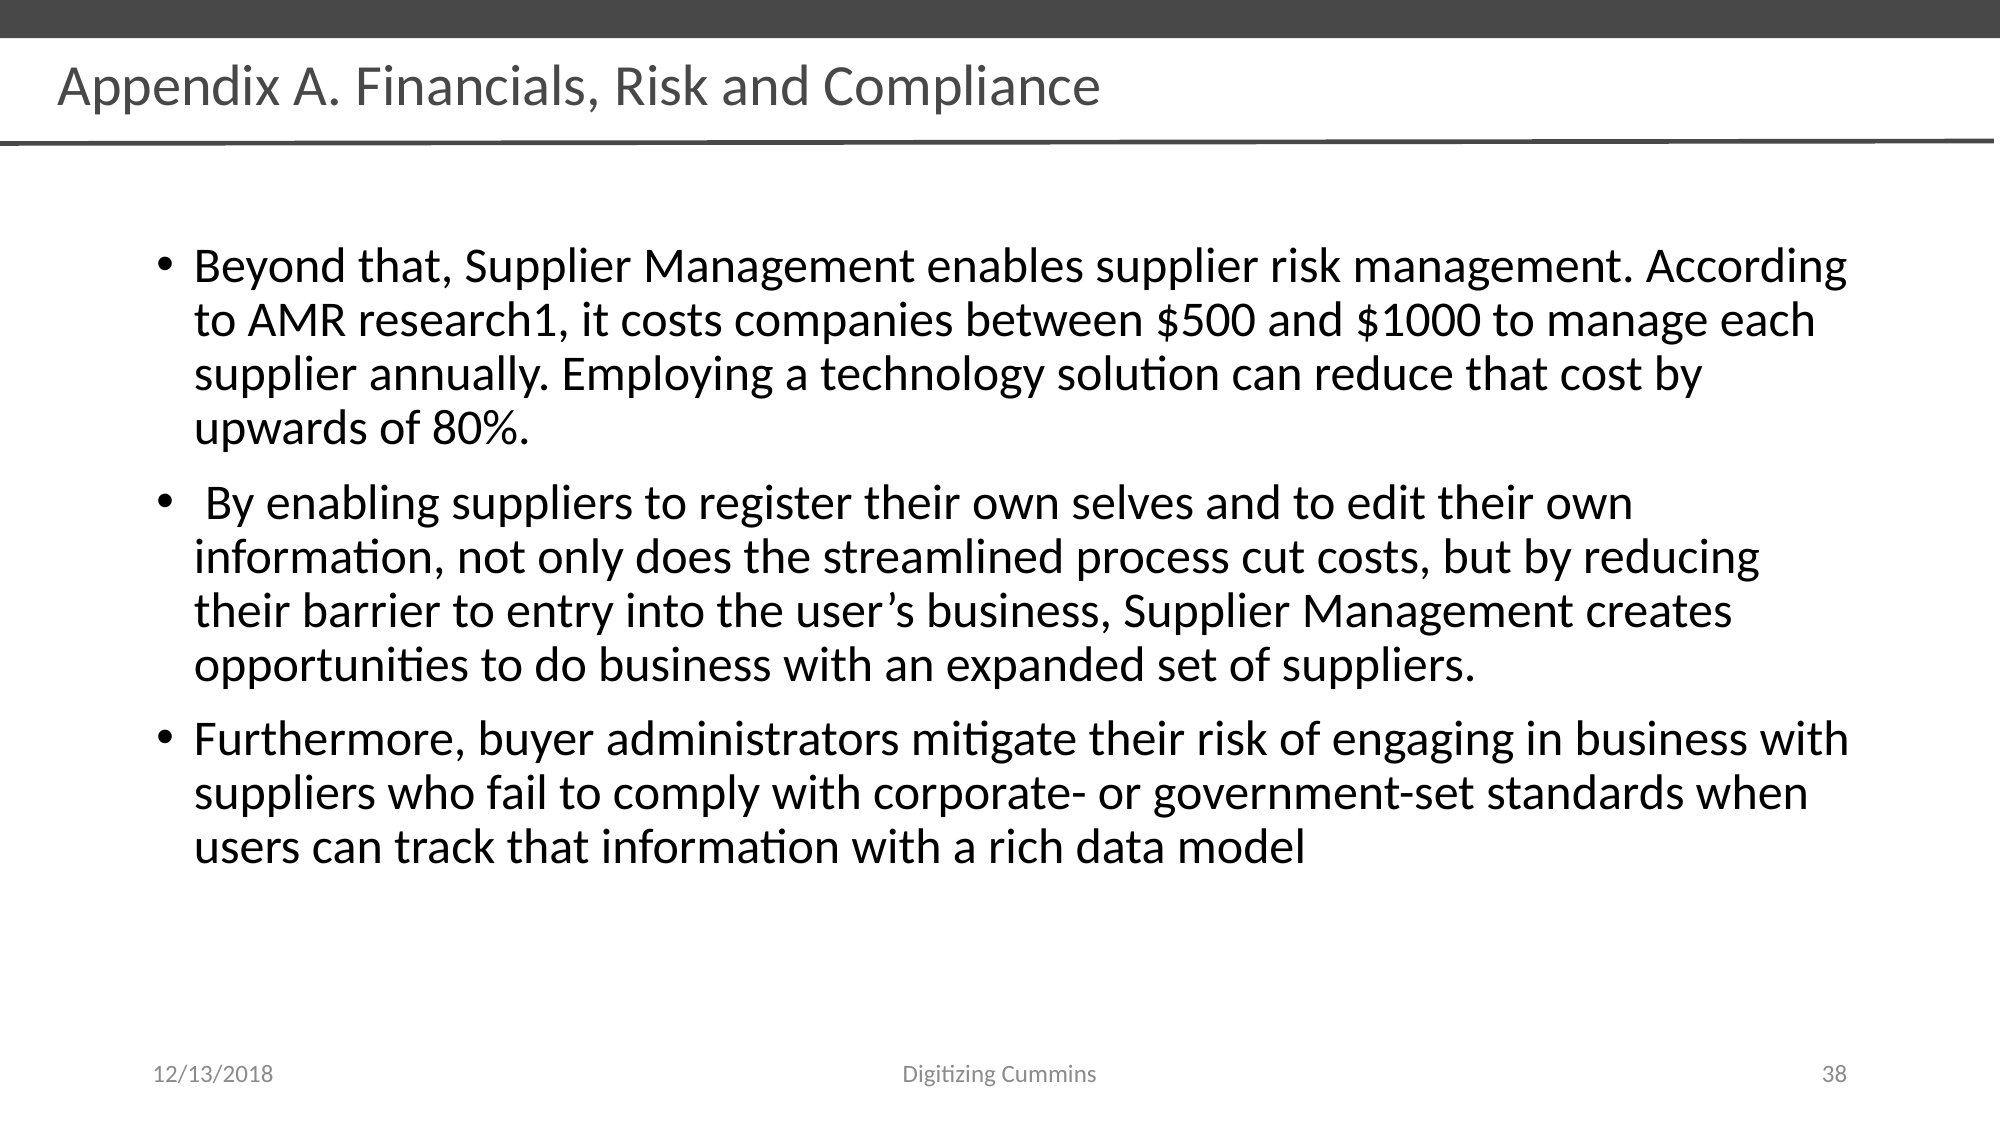

Appendix A. Financials, Risk and Compliance
Beyond that, Supplier Management enables supplier risk management. According to AMR research1, it costs companies between $500 and $1000 to manage each supplier annually. Employing a technology solution can reduce that cost by upwards of 80%.
 By enabling suppliers to register their own selves and to edit their own information, not only does the streamlined process cut costs, but by reducing their barrier to entry into the user’s business, Supplier Management creates opportunities to do business with an expanded set of suppliers.
Furthermore, buyer administrators mitigate their risk of engaging in business with suppliers who fail to comply with corporate- or government-set standards when users can track that information with a rich data model
12/13/2018
Digitizing Cummins
38